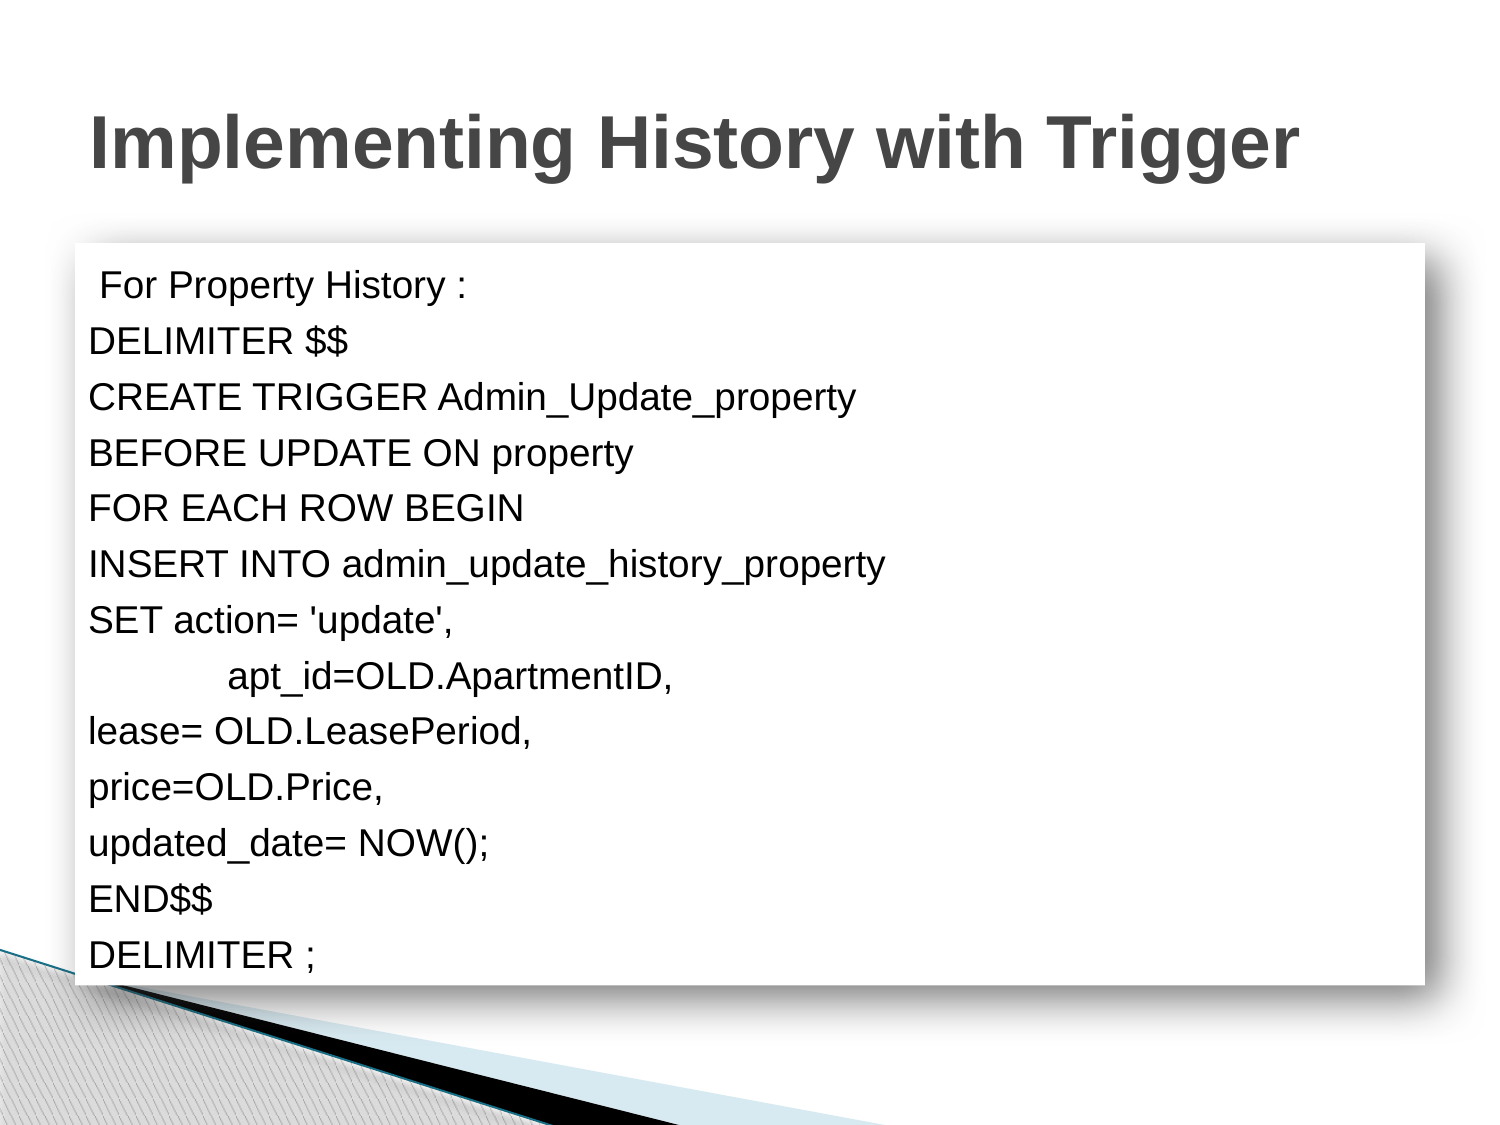

# Implementing History with Trigger
For Property History :
DELIMITER $$
CREATE TRIGGER Admin_Update_property
BEFORE UPDATE ON property
FOR EACH ROW BEGIN
INSERT INTO admin_update_history_property
	SET action= 'update',
 	apt_id=OLD.ApartmentID,
	lease= OLD.LeasePeriod,
	price=OLD.Price,
	updated_date= NOW();
END$$
DELIMITER ;